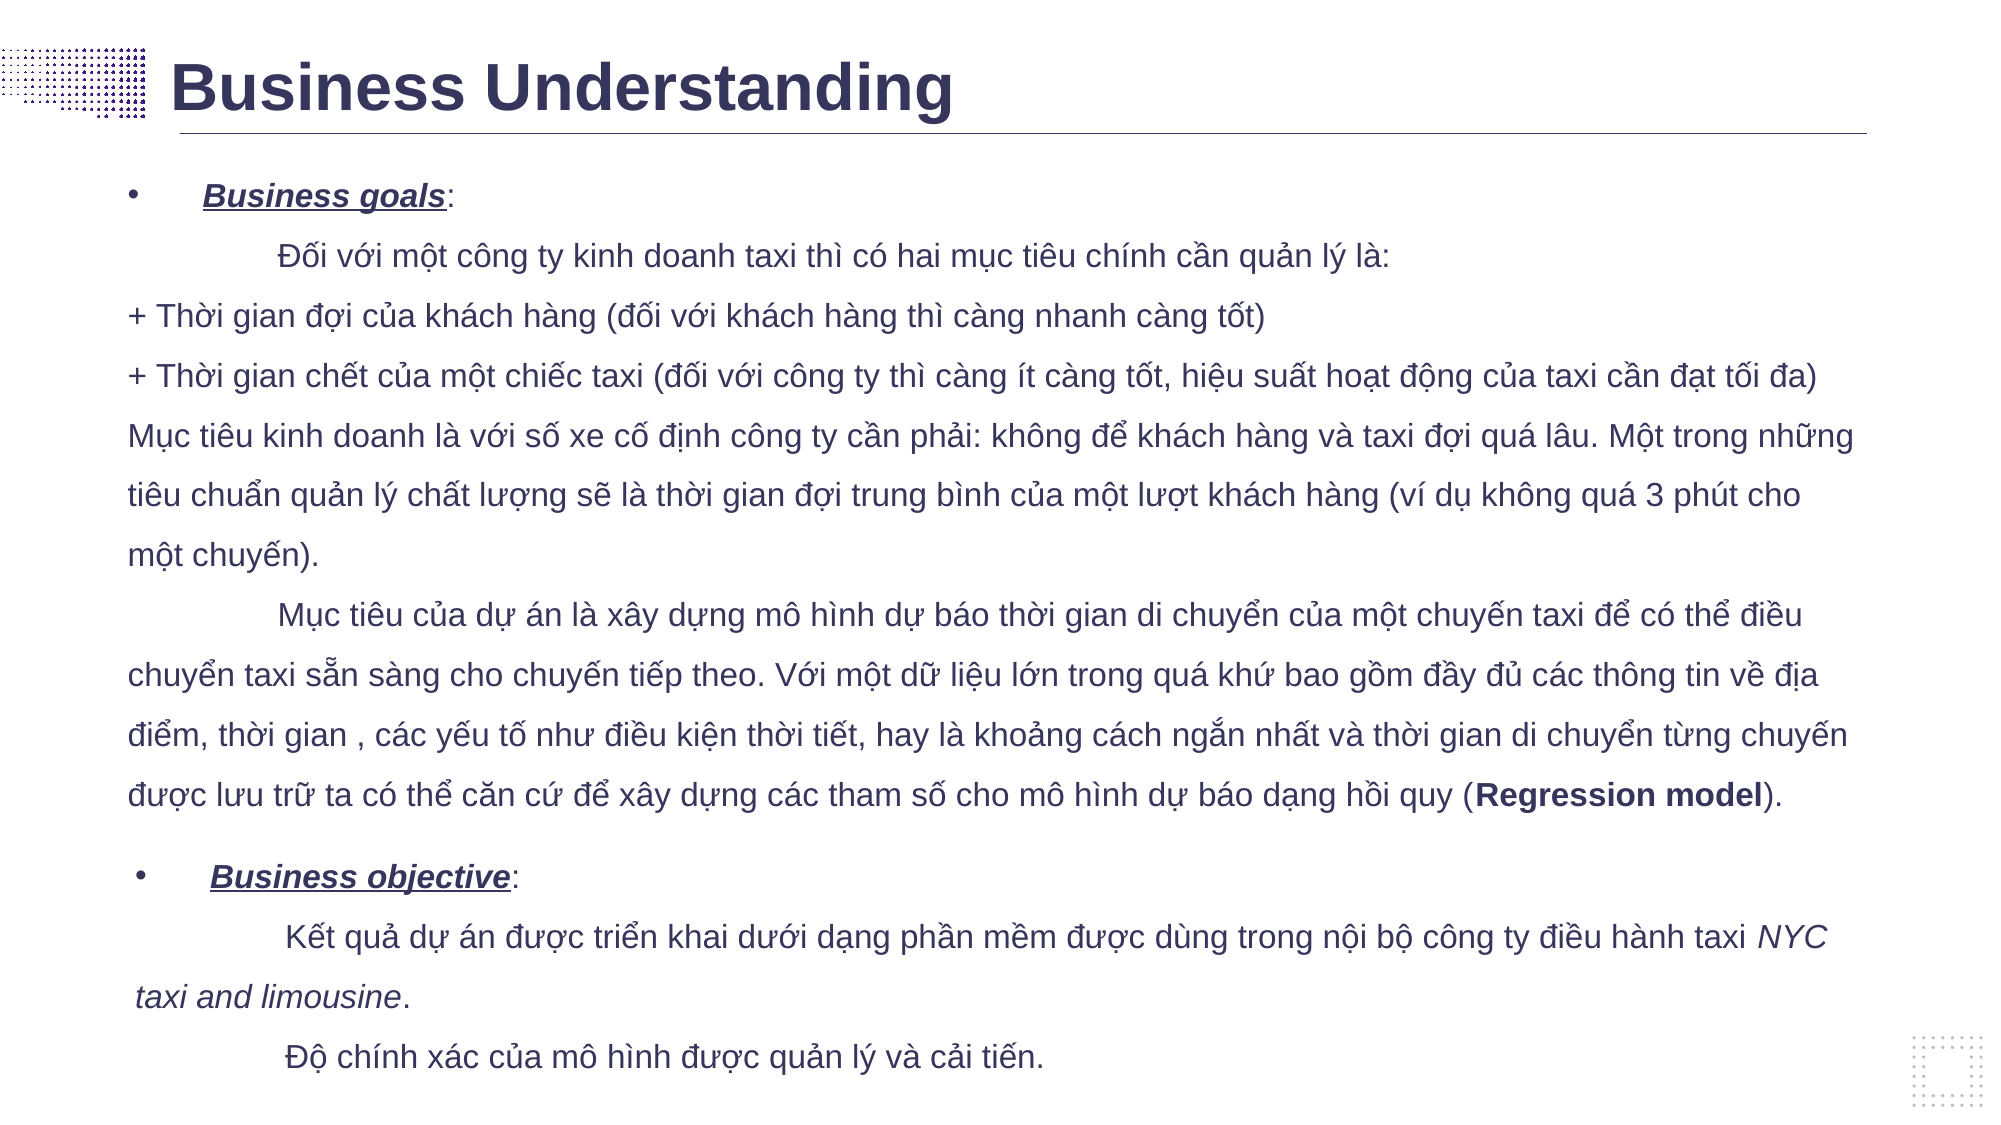

Business Understanding
Business goals:
	Đối với một công ty kinh doanh taxi thì có hai mục tiêu chính cần quản lý là:
+ Thời gian đợi của khách hàng (đối với khách hàng thì càng nhanh càng tốt)
+ Thời gian chết của một chiếc taxi (đối với công ty thì càng ít càng tốt, hiệu suất hoạt động của taxi cần đạt tối đa)
Mục tiêu kinh doanh là với số xe cố định công ty cần phải: không để khách hàng và taxi đợi quá lâu. Một trong những tiêu chuẩn quản lý chất lượng sẽ là thời gian đợi trung bình của một lượt khách hàng (ví dụ không quá 3 phút cho một chuyến).
	Mục tiêu của dự án là xây dựng mô hình dự báo thời gian di chuyển của một chuyến taxi để có thể điều chuyển taxi sẵn sàng cho chuyến tiếp theo. Với một dữ liệu lớn trong quá khứ bao gồm đầy đủ các thông tin về địa điểm, thời gian , các yếu tố như điều kiện thời tiết, hay là khoảng cách ngắn nhất và thời gian di chuyển từng chuyến được lưu trữ ta có thể căn cứ để xây dựng các tham số cho mô hình dự báo dạng hồi quy (Regression model).

Business objective:
	Kết quả dự án được triển khai dưới dạng phần mềm được dùng trong nội bộ công ty điều hành taxi NYC taxi and limousine.
	Độ chính xác của mô hình được quản lý và cải tiến.

- Davos 2016